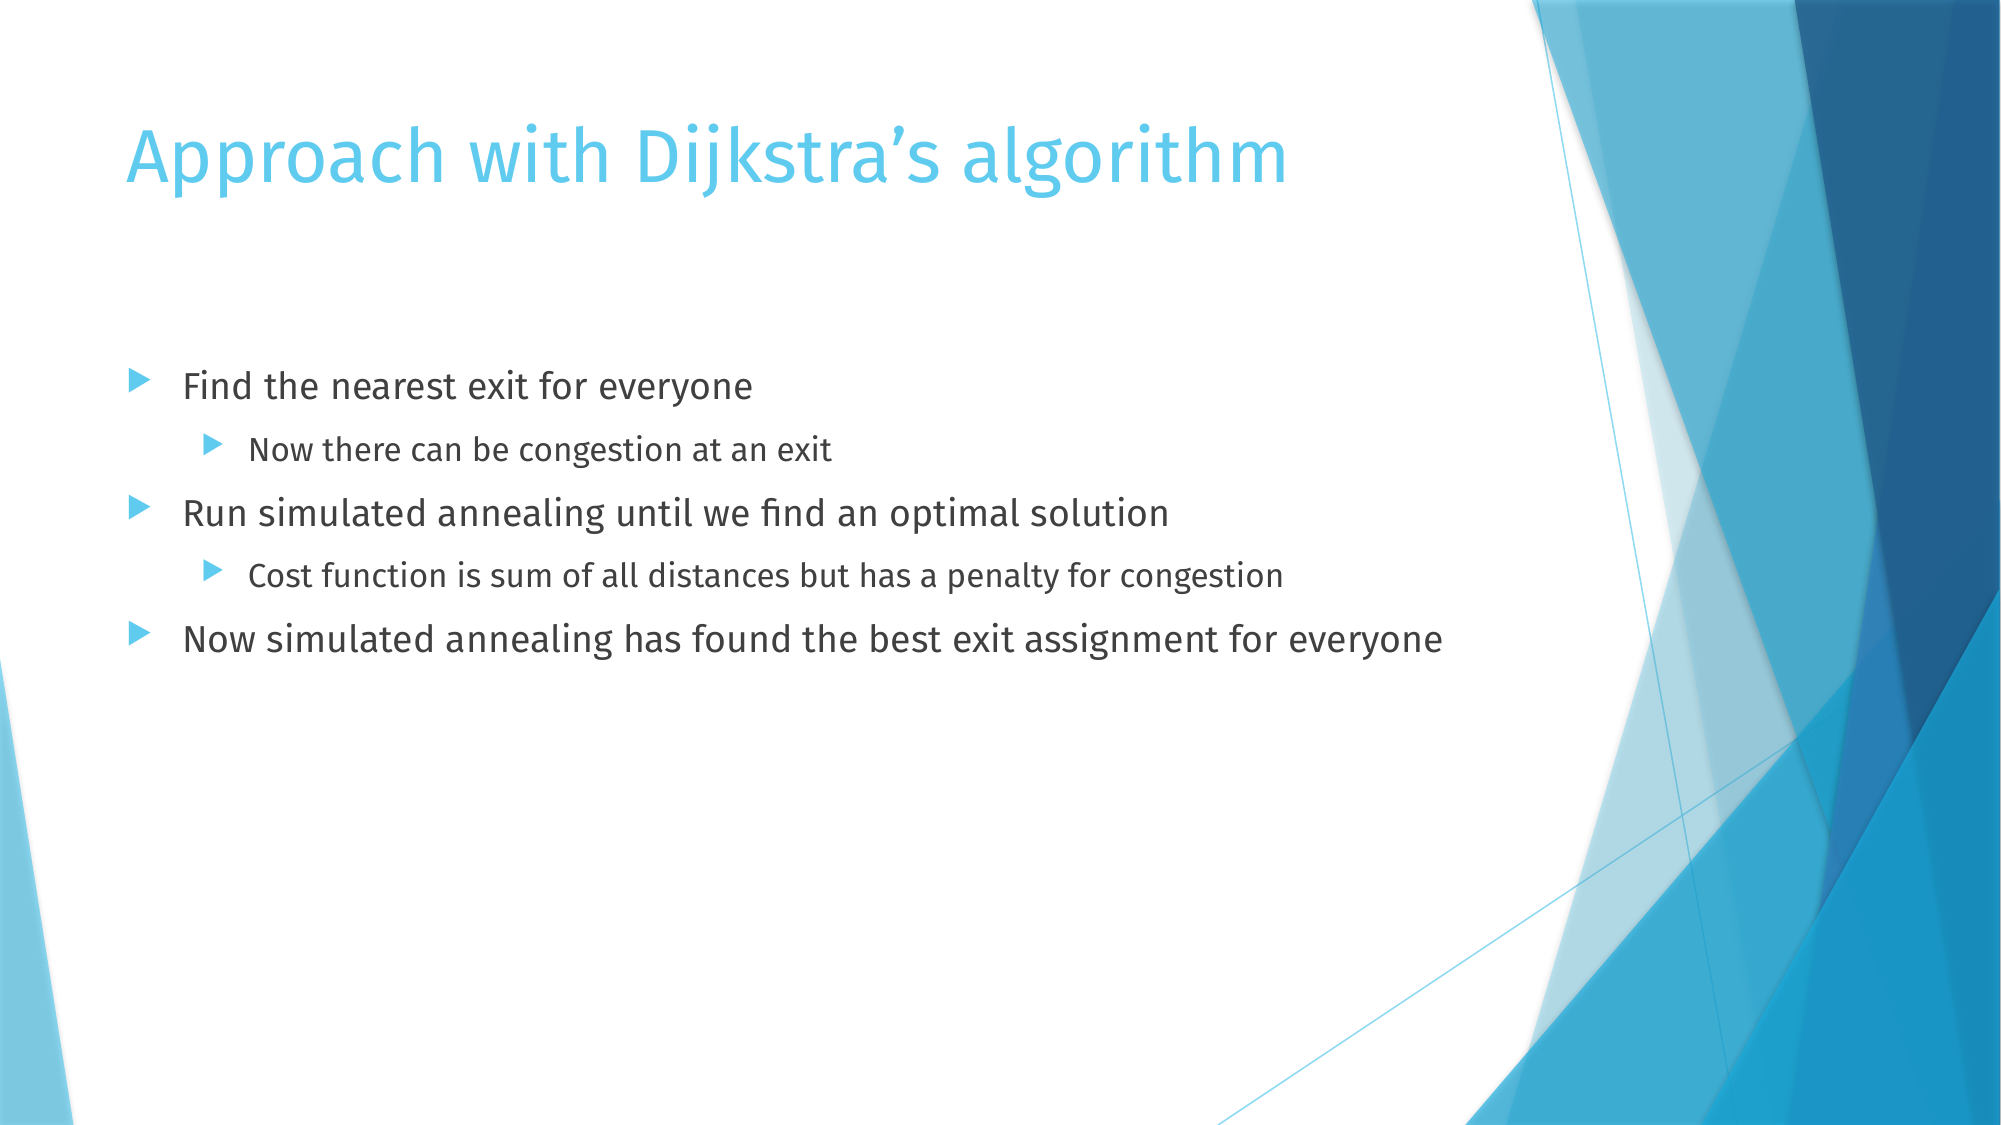

# Approach with Dijkstra’s algorithm
Find the nearest exit for everyone
Now there can be congestion at an exit
Run simulated annealing until we find an optimal solution
Cost function is sum of all distances but has a penalty for congestion
Now simulated annealing has found the best exit assignment for everyone